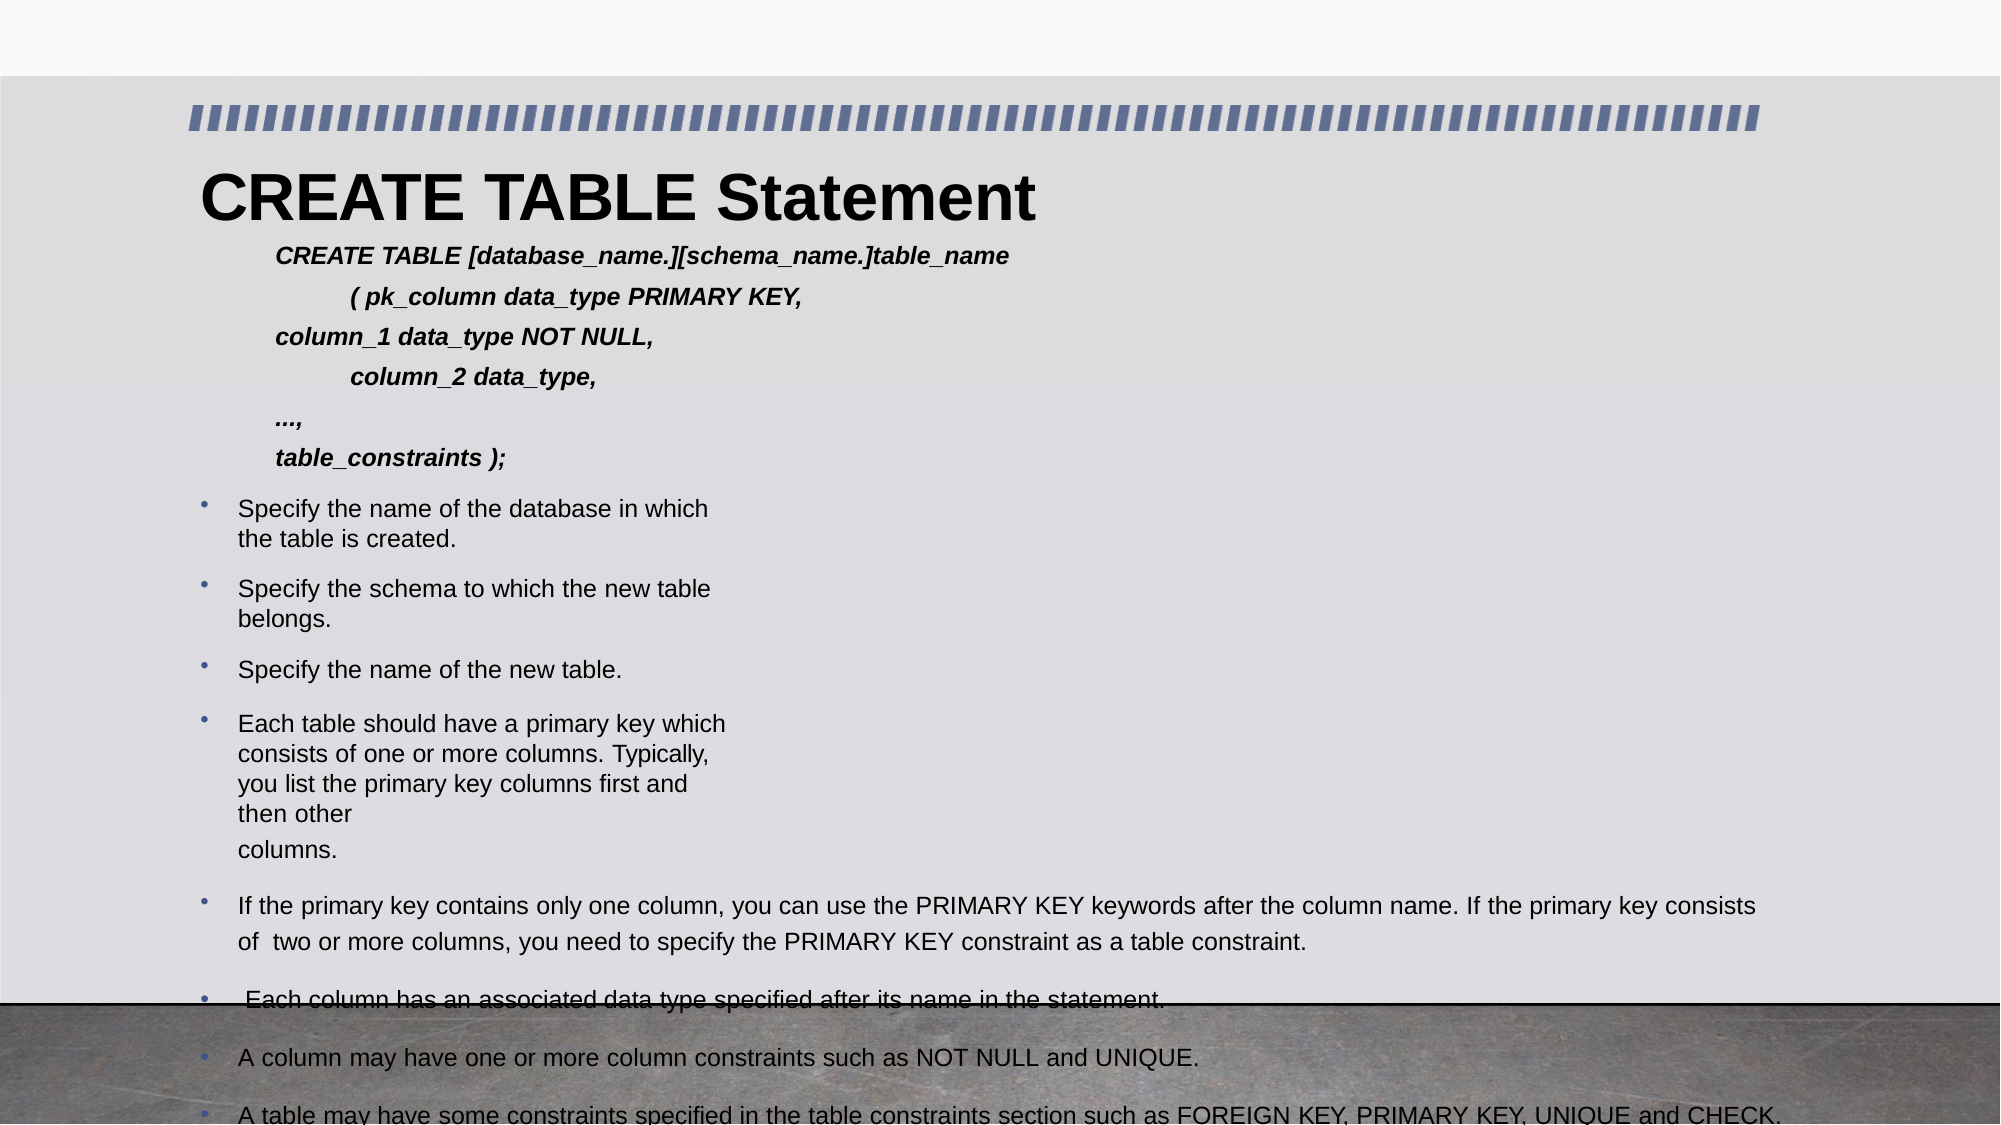

# CREATE TABLE Statement
CREATE TABLE [database_name.][schema_name.]table_name  ( pk_column data_type PRIMARY KEY,
column_1 data_type NOT NULL,  column_2 data_type,
...,
table_constraints );
Specify the name of the database in which the table is created.
Specify the schema to which the new table belongs.
Specify the name of the new table.
Each table should have a primary key which consists of one or more columns. Typically, you list the primary key columns first and then other
columns.
If the primary key contains only one column, you can use the PRIMARY KEY keywords after the column name. If the primary key consists of  two or more columns, you need to specify the PRIMARY KEY constraint as a table constraint.

Each column has an associated data type specified after its name in the statement.

A column may have one or more column constraints such as NOT NULL and UNIQUE.

A table may have some constraints specified in the table constraints section such as FOREIGN KEY, PRIMARY KEY, UNIQUE and CHECK.